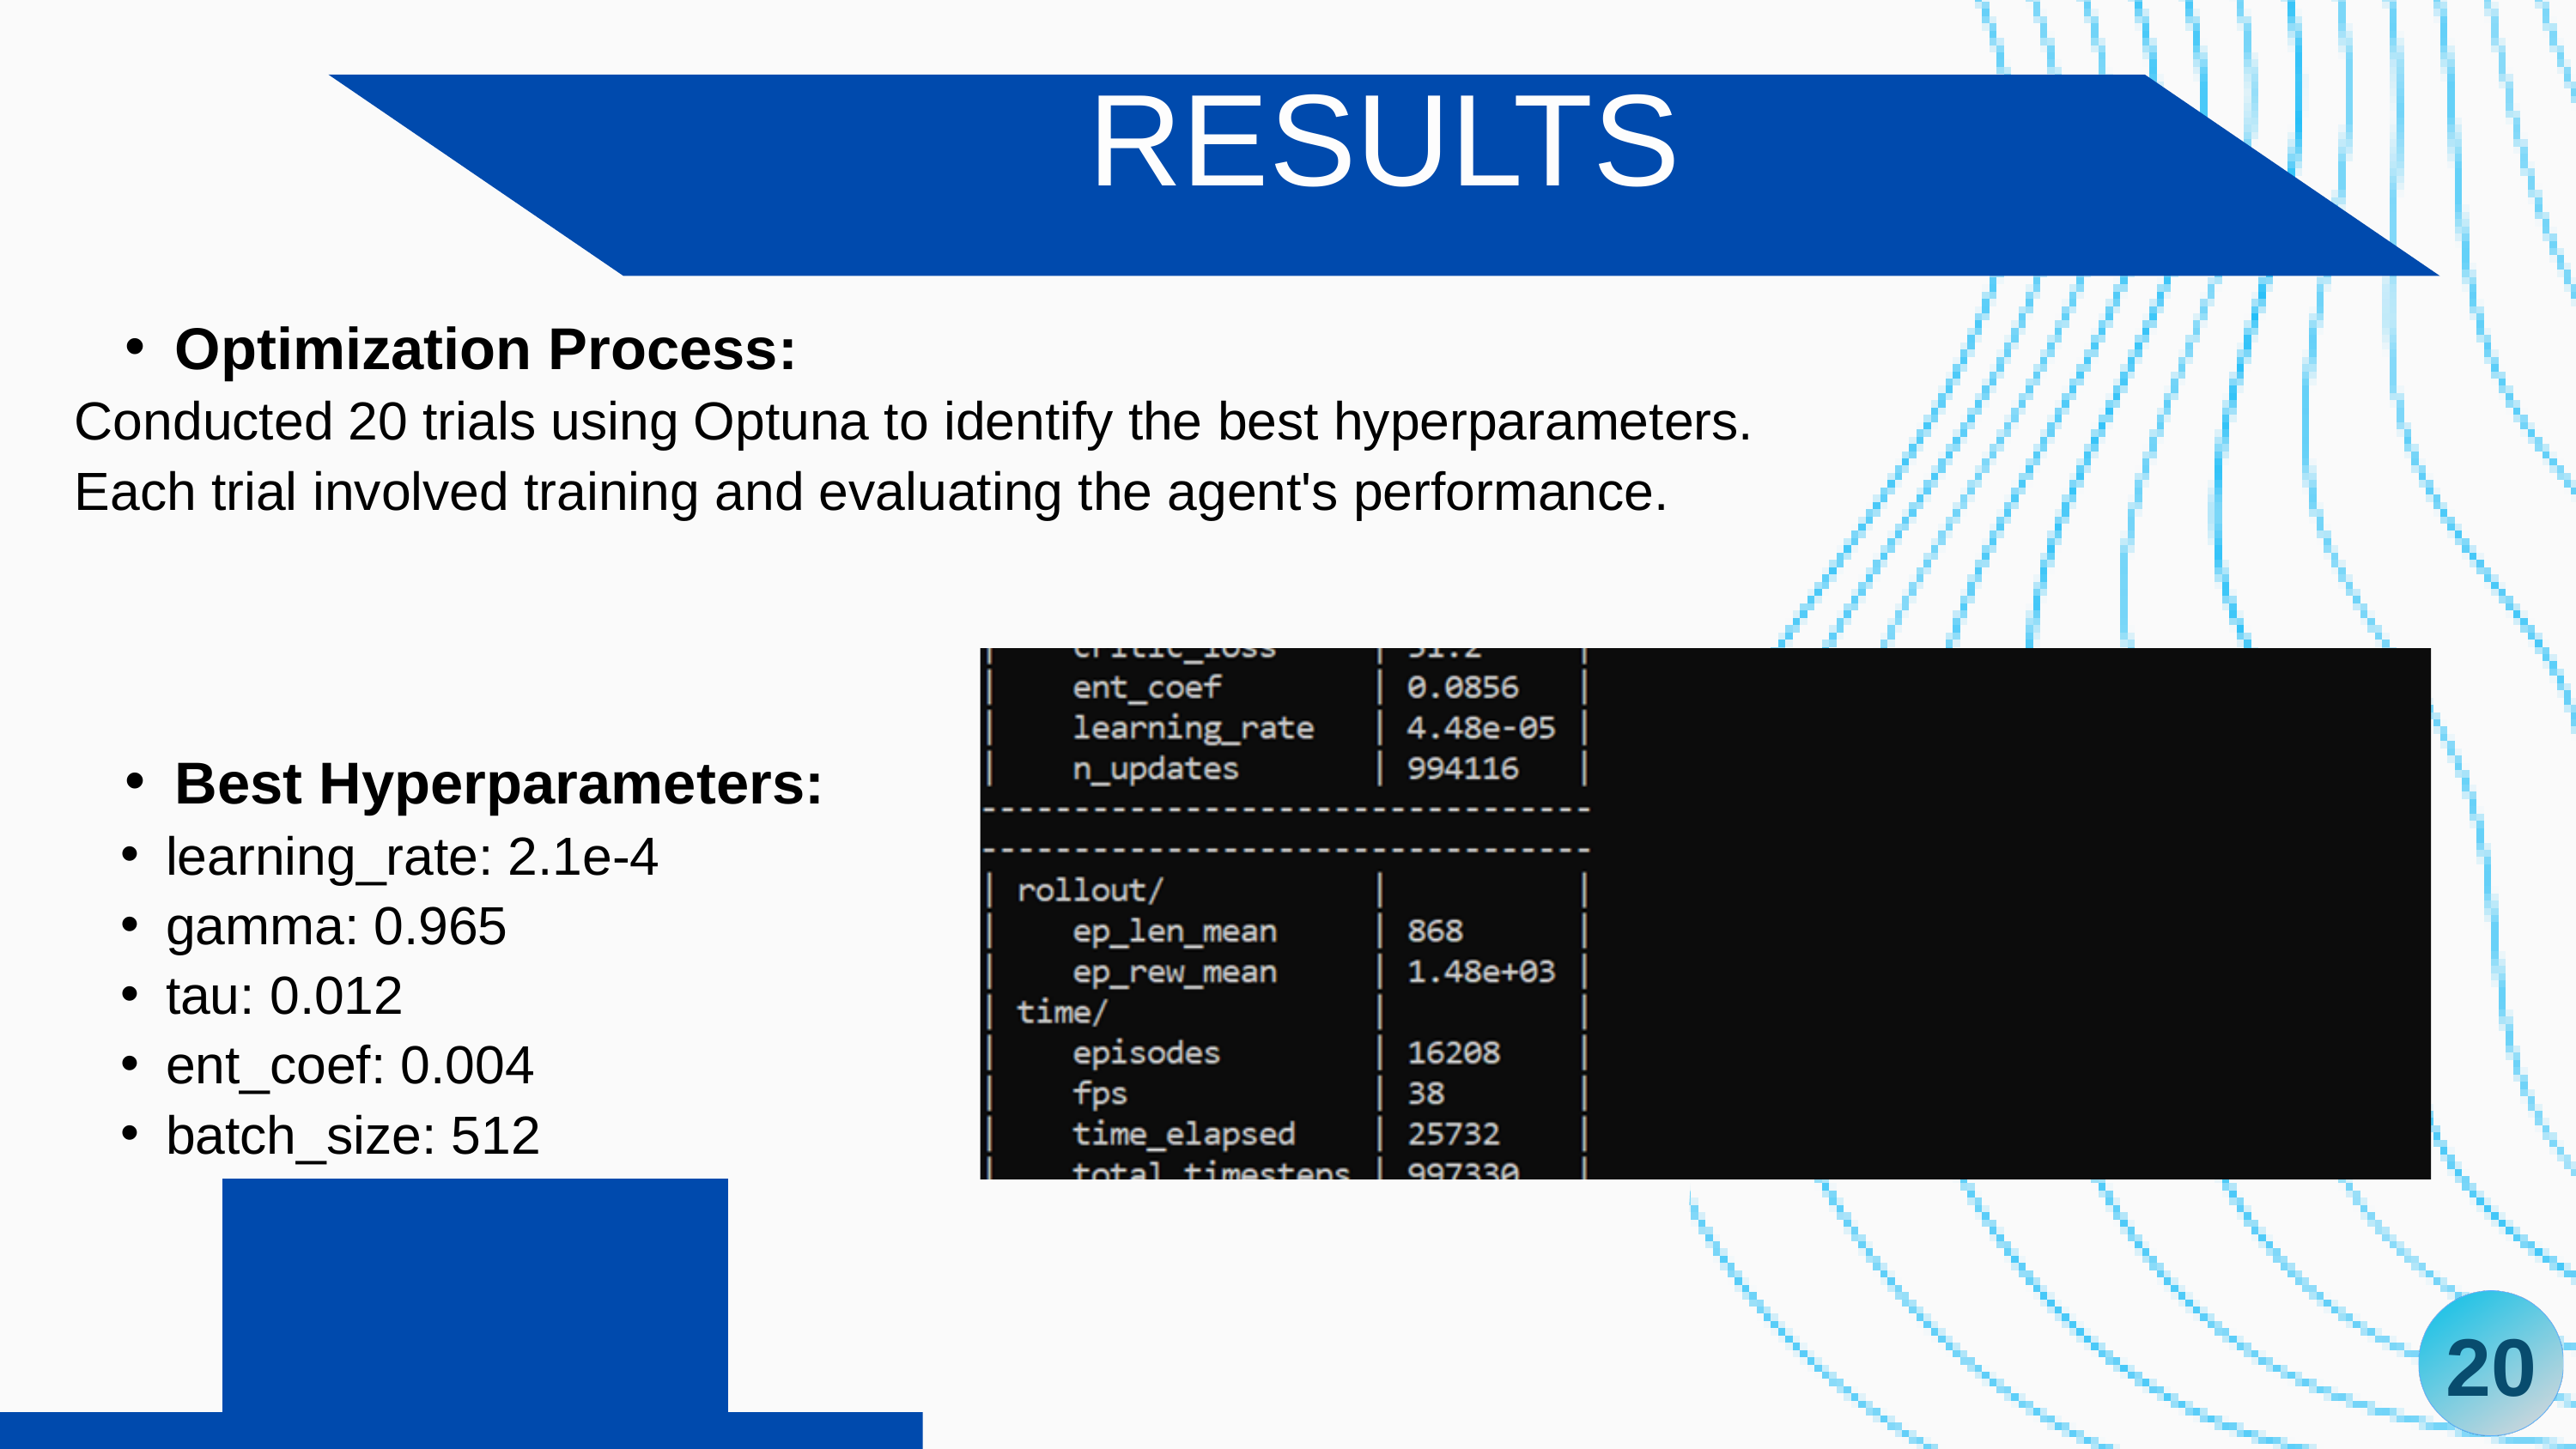

RESULTS
Optimization Process:
Conducted 20 trials using Optuna to identify the best hyperparameters.
Each trial involved training and evaluating the agent's performance.

Best Hyperparameters:
learning_rate: 2.1e-4
gamma: 0.965
tau: 0.012
ent_coef: 0.004
batch_size: 512

20